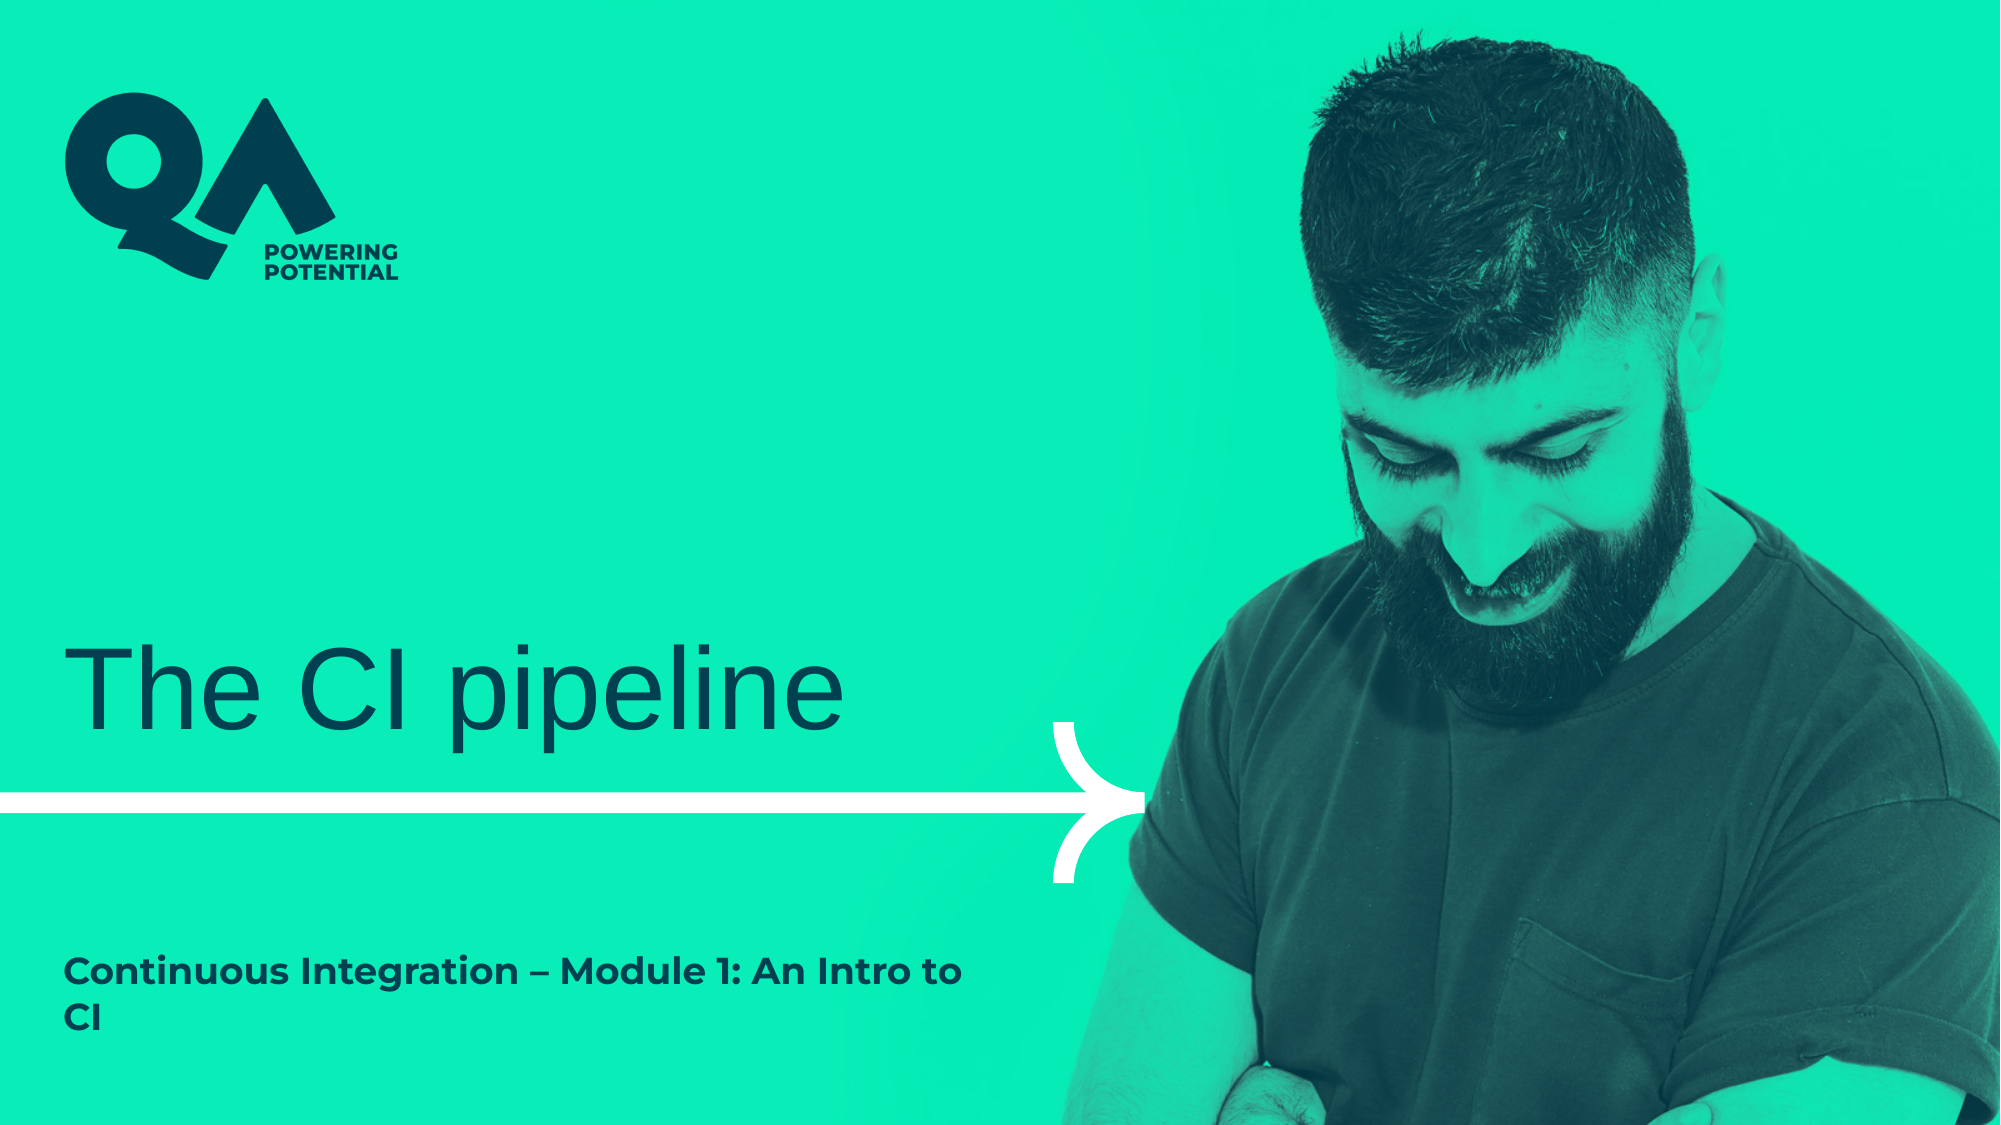

# The CI pipeline
Continuous Integration – Module 1: An Intro to CI